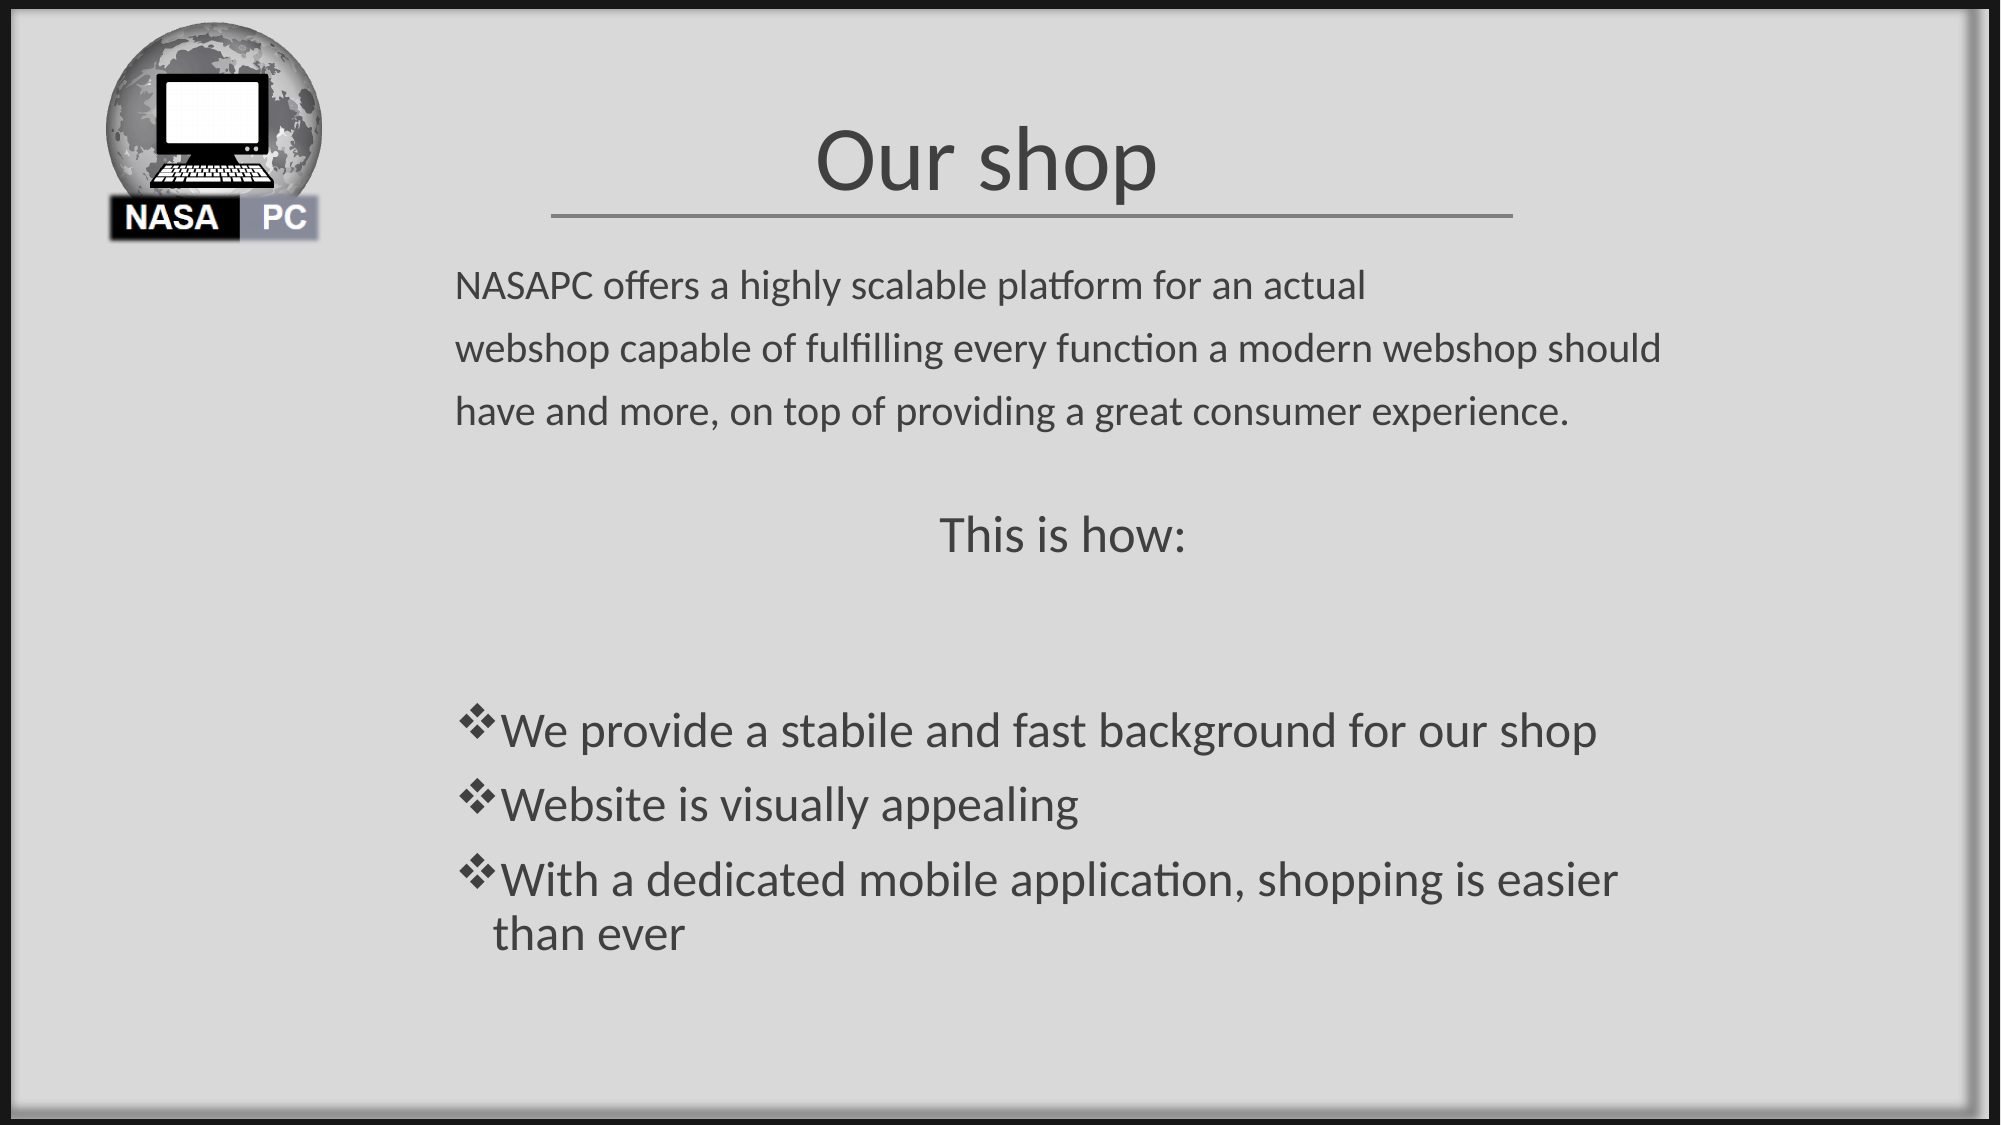

#
	               Our shop
NASAPC offers a highly scalable platform for an actual
webshop capable of fulfilling every function a modern webshop should
have and more, on top of providing a great consumer experience.

This is how:

We provide a stabile and fast background for our shop
Website is visually appealing
With a dedicated mobile application, shopping is easier than ever